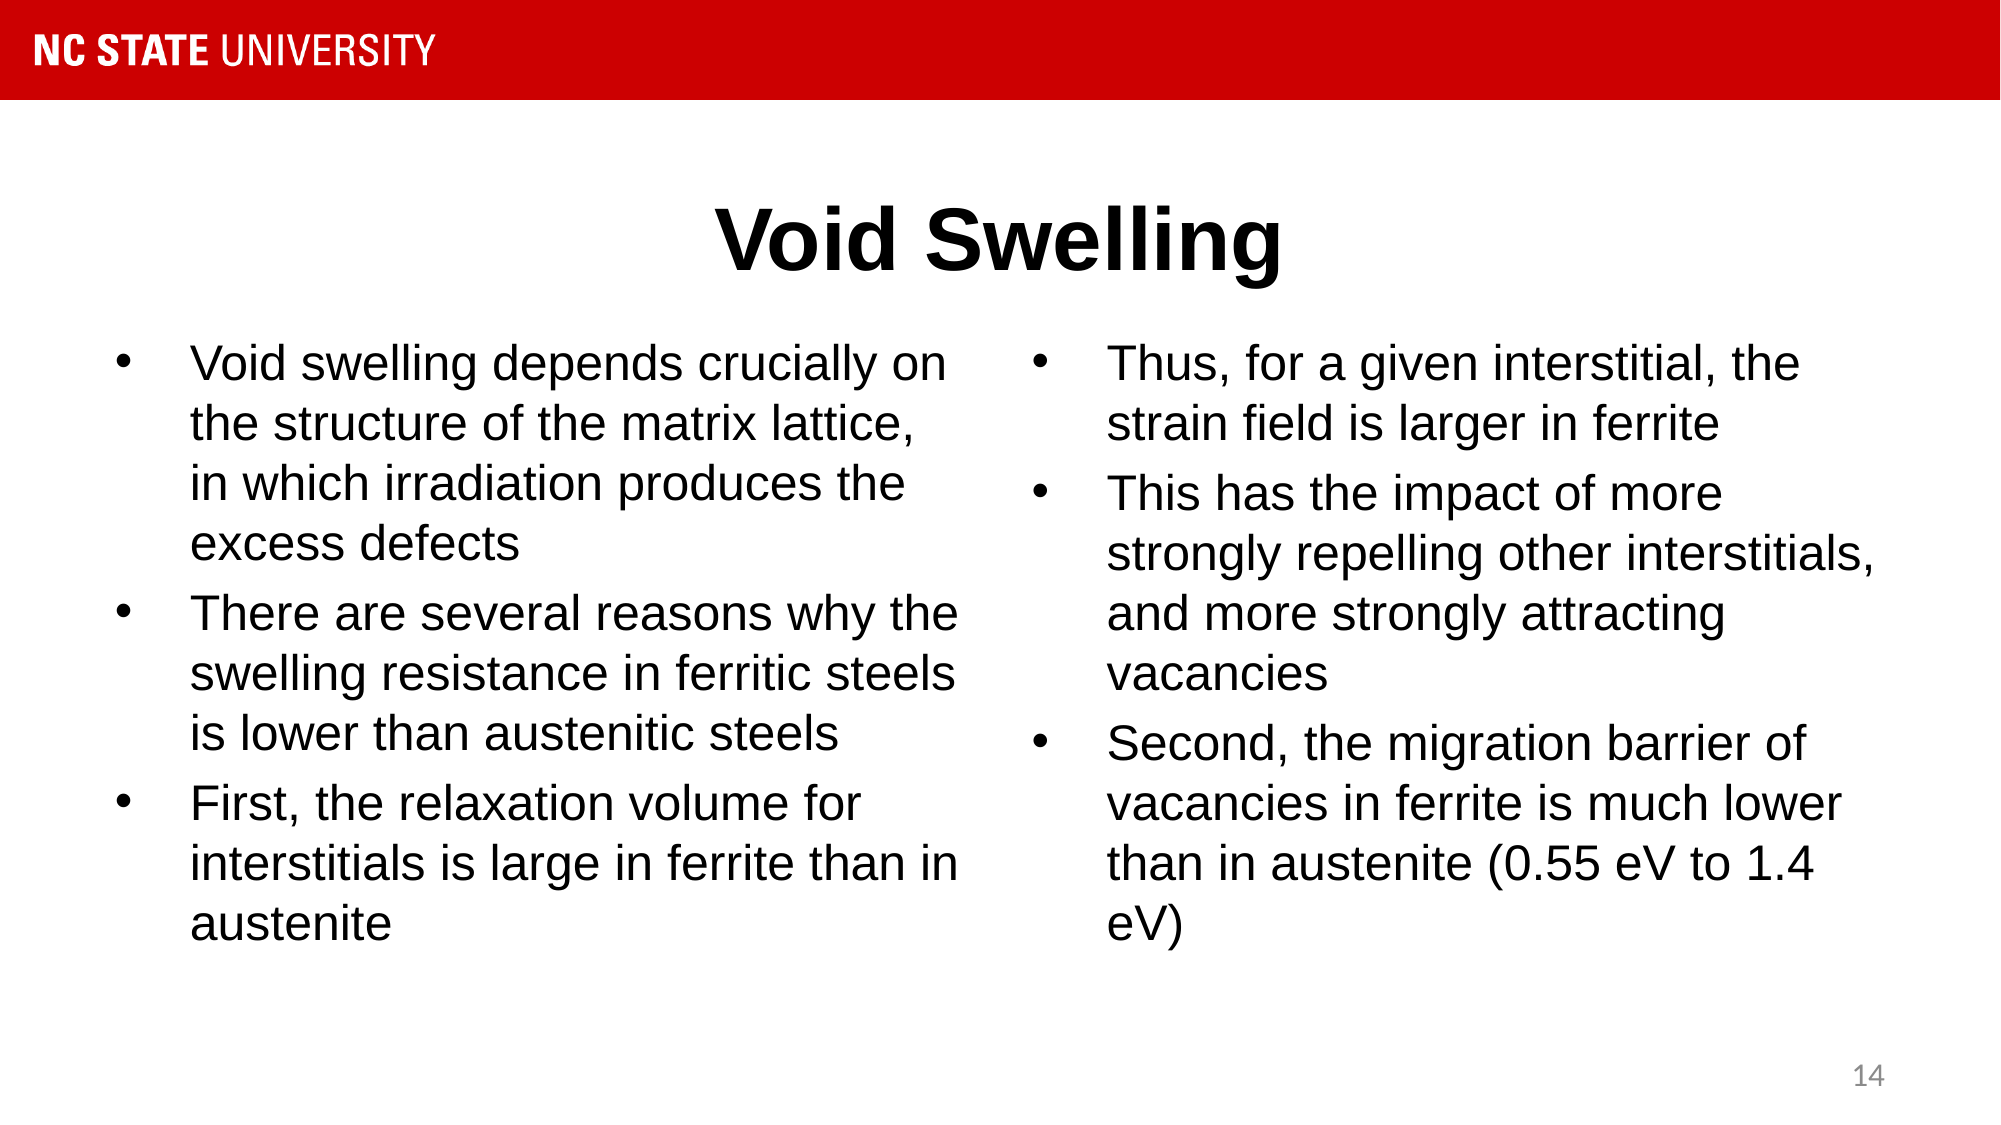

# Void Swelling
Void swelling depends crucially on the structure of the matrix lattice, in which irradiation produces the excess defects
There are several reasons why the swelling resistance in ferritic steels is lower than austenitic steels
First, the relaxation volume for interstitials is large in ferrite than in austenite

Thus, for a given interstitial, the strain field is larger in ferrite
This has the impact of more strongly repelling other interstitials, and more strongly attracting vacancies
Second, the migration barrier of vacancies in ferrite is much lower than in austenite (0.55 eV to 1.4 eV)
14